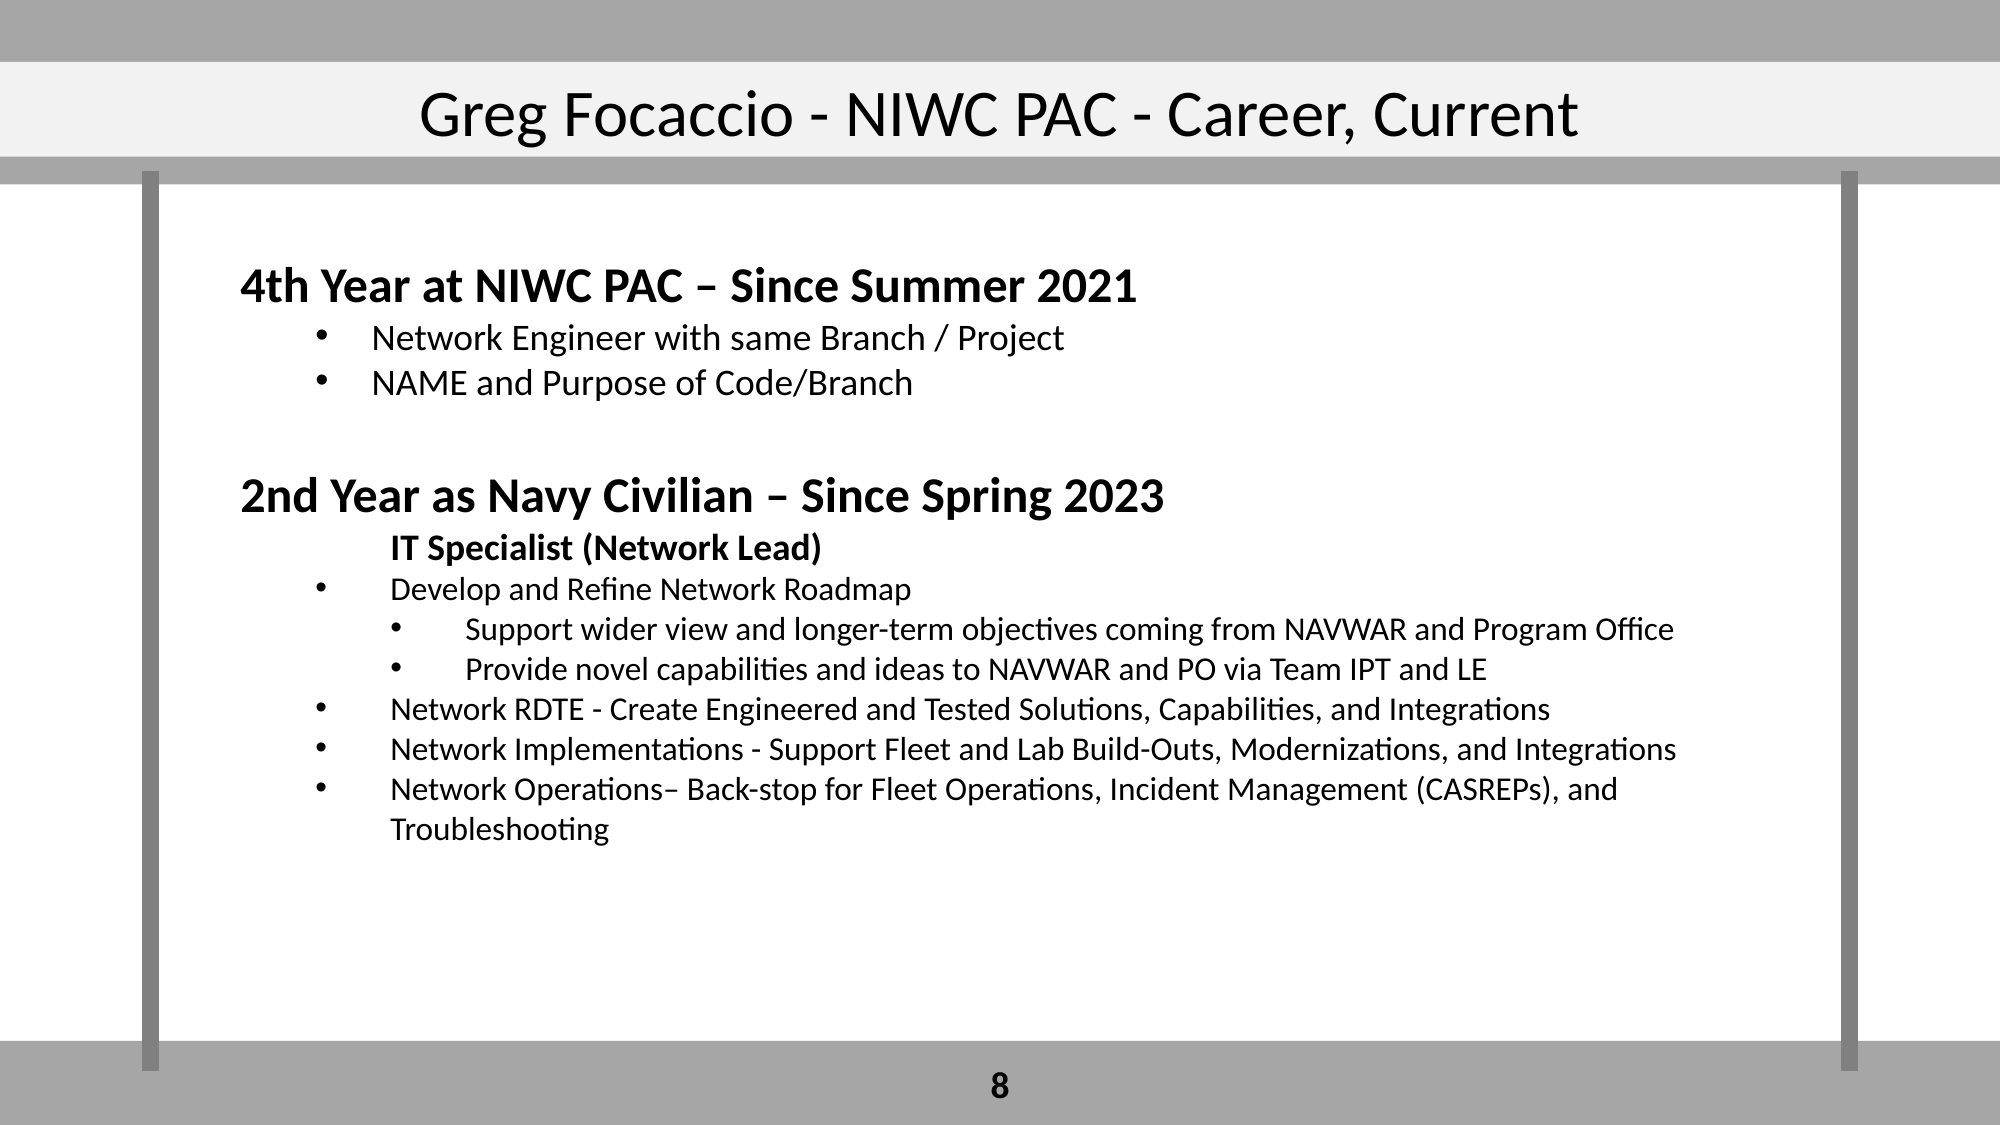

Greg Focaccio - NIWC PAC - Career, Current

4th Year at NIWC PAC – Since Summer 2021
Network Engineer with same Branch / Project
NAME and Purpose of Code/Branch

2nd Year as Navy Civilian – Since Spring 2023
	IT Specialist (Network Lead)
Develop and Refine Network Roadmap
Support wider view and longer-term objectives coming from NAVWAR and Program Office
Provide novel capabilities and ideas to NAVWAR and PO via Team IPT and LE
Network RDTE - Create Engineered and Tested Solutions, Capabilities, and Integrations
Network Implementations - Support Fleet and Lab Build-Outs, Modernizations, and Integrations
Network Operations– Back-stop for Fleet Operations, Incident Management (CASREPs), and Troubleshooting

8